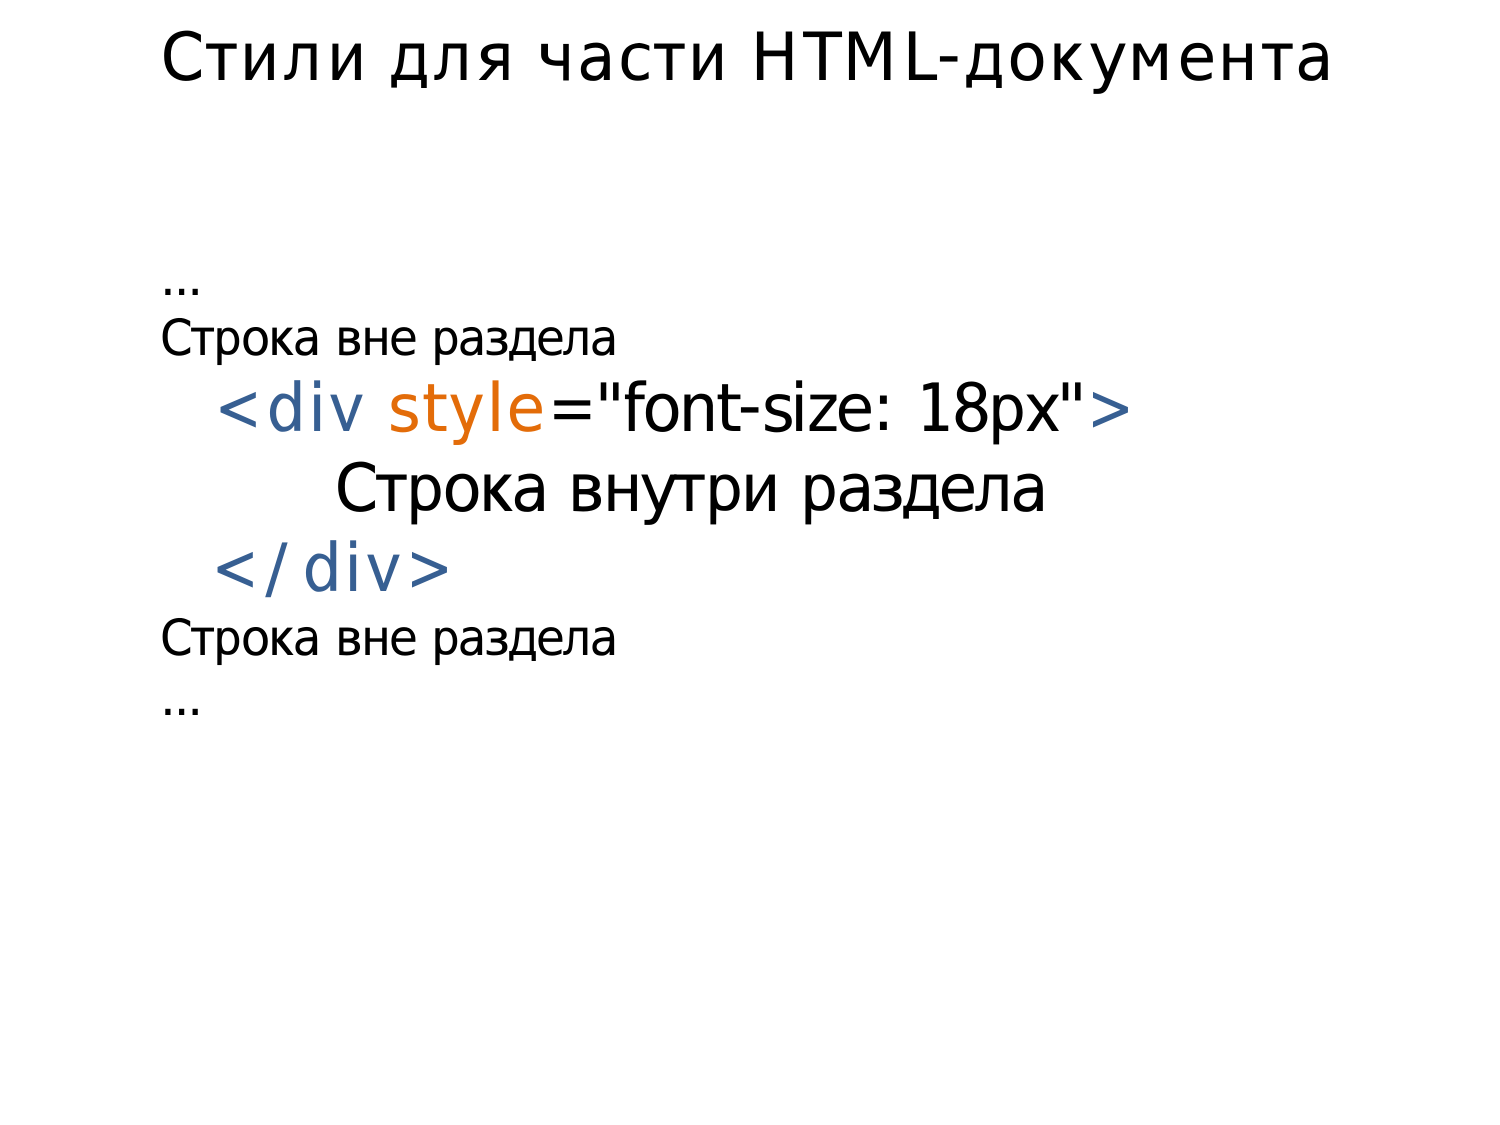

Стили для части HTML-документа
…
Строка вне раздела
<div style="font-size: 18px">
Строка внутри раздела
</div>
Строка вне раздела
…